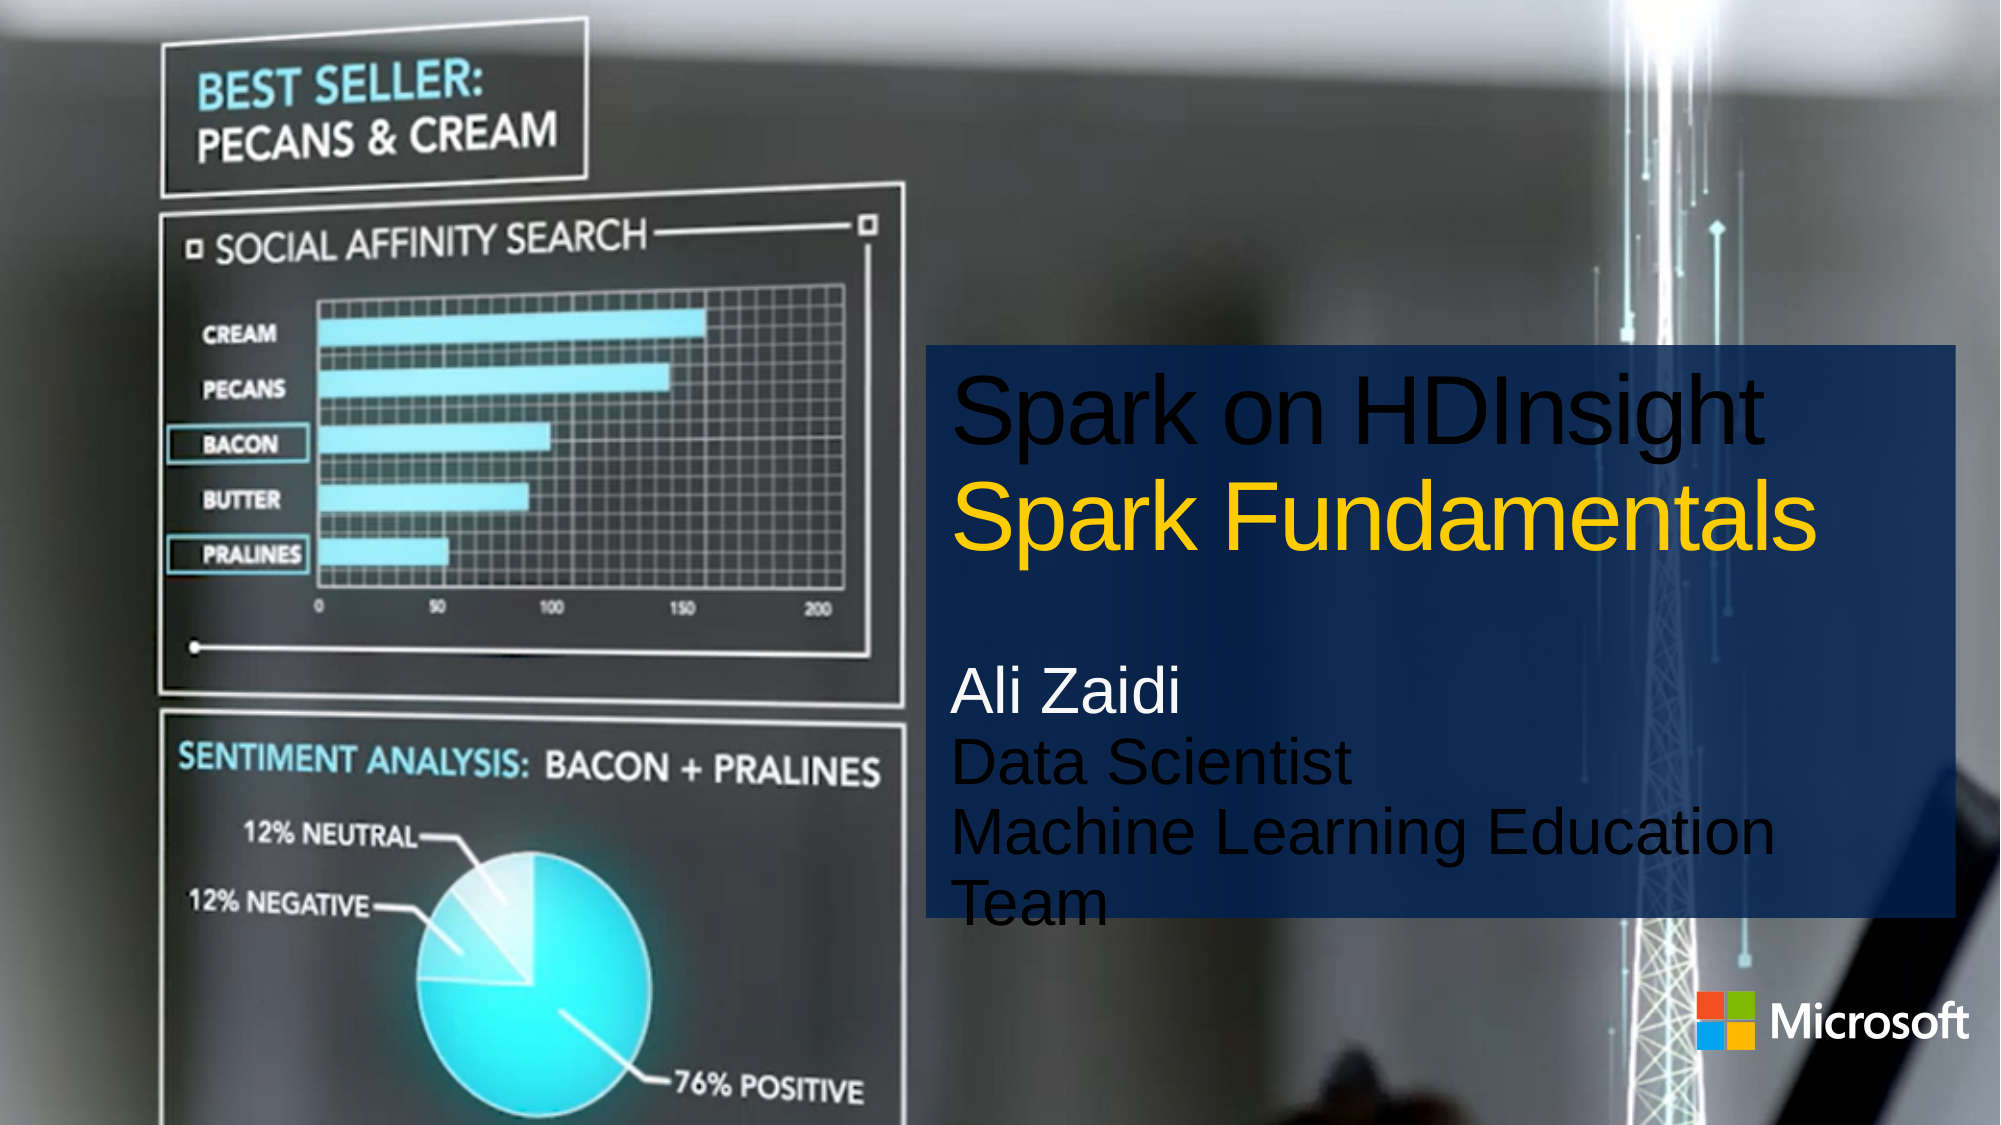

# Spark on HDInsight Spark Fundamentals
Ali Zaidi
Data Scientist
Machine Learning Education Team